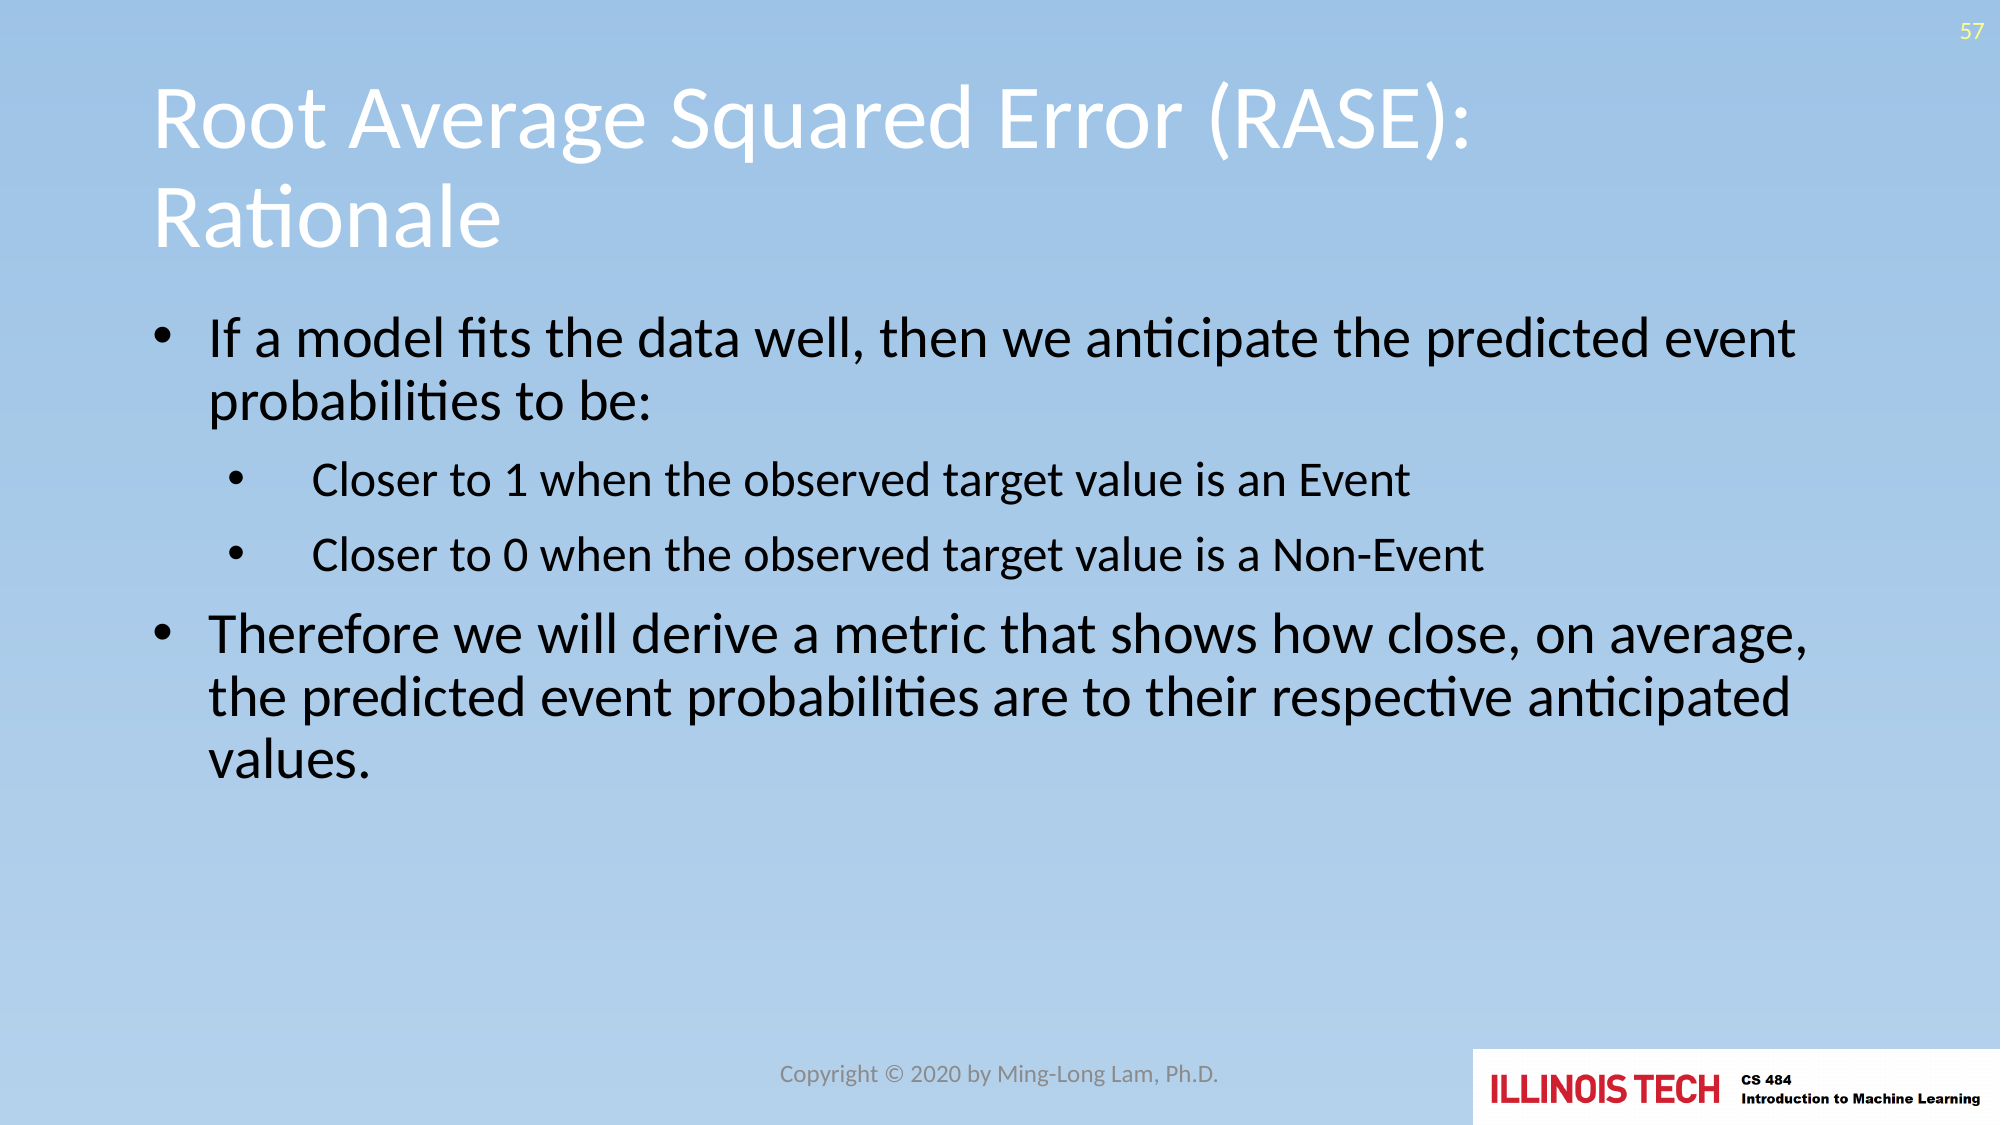

57
# Root Average Squared Error (RASE): Rationale
If a model fits the data well, then we anticipate the predicted event probabilities to be:
Closer to 1 when the observed target value is an Event
Closer to 0 when the observed target value is a Non-Event
Therefore we will derive a metric that shows how close, on average, the predicted event probabilities are to their respective anticipated values.
Copyright © 2020 by Ming-Long Lam, Ph.D.